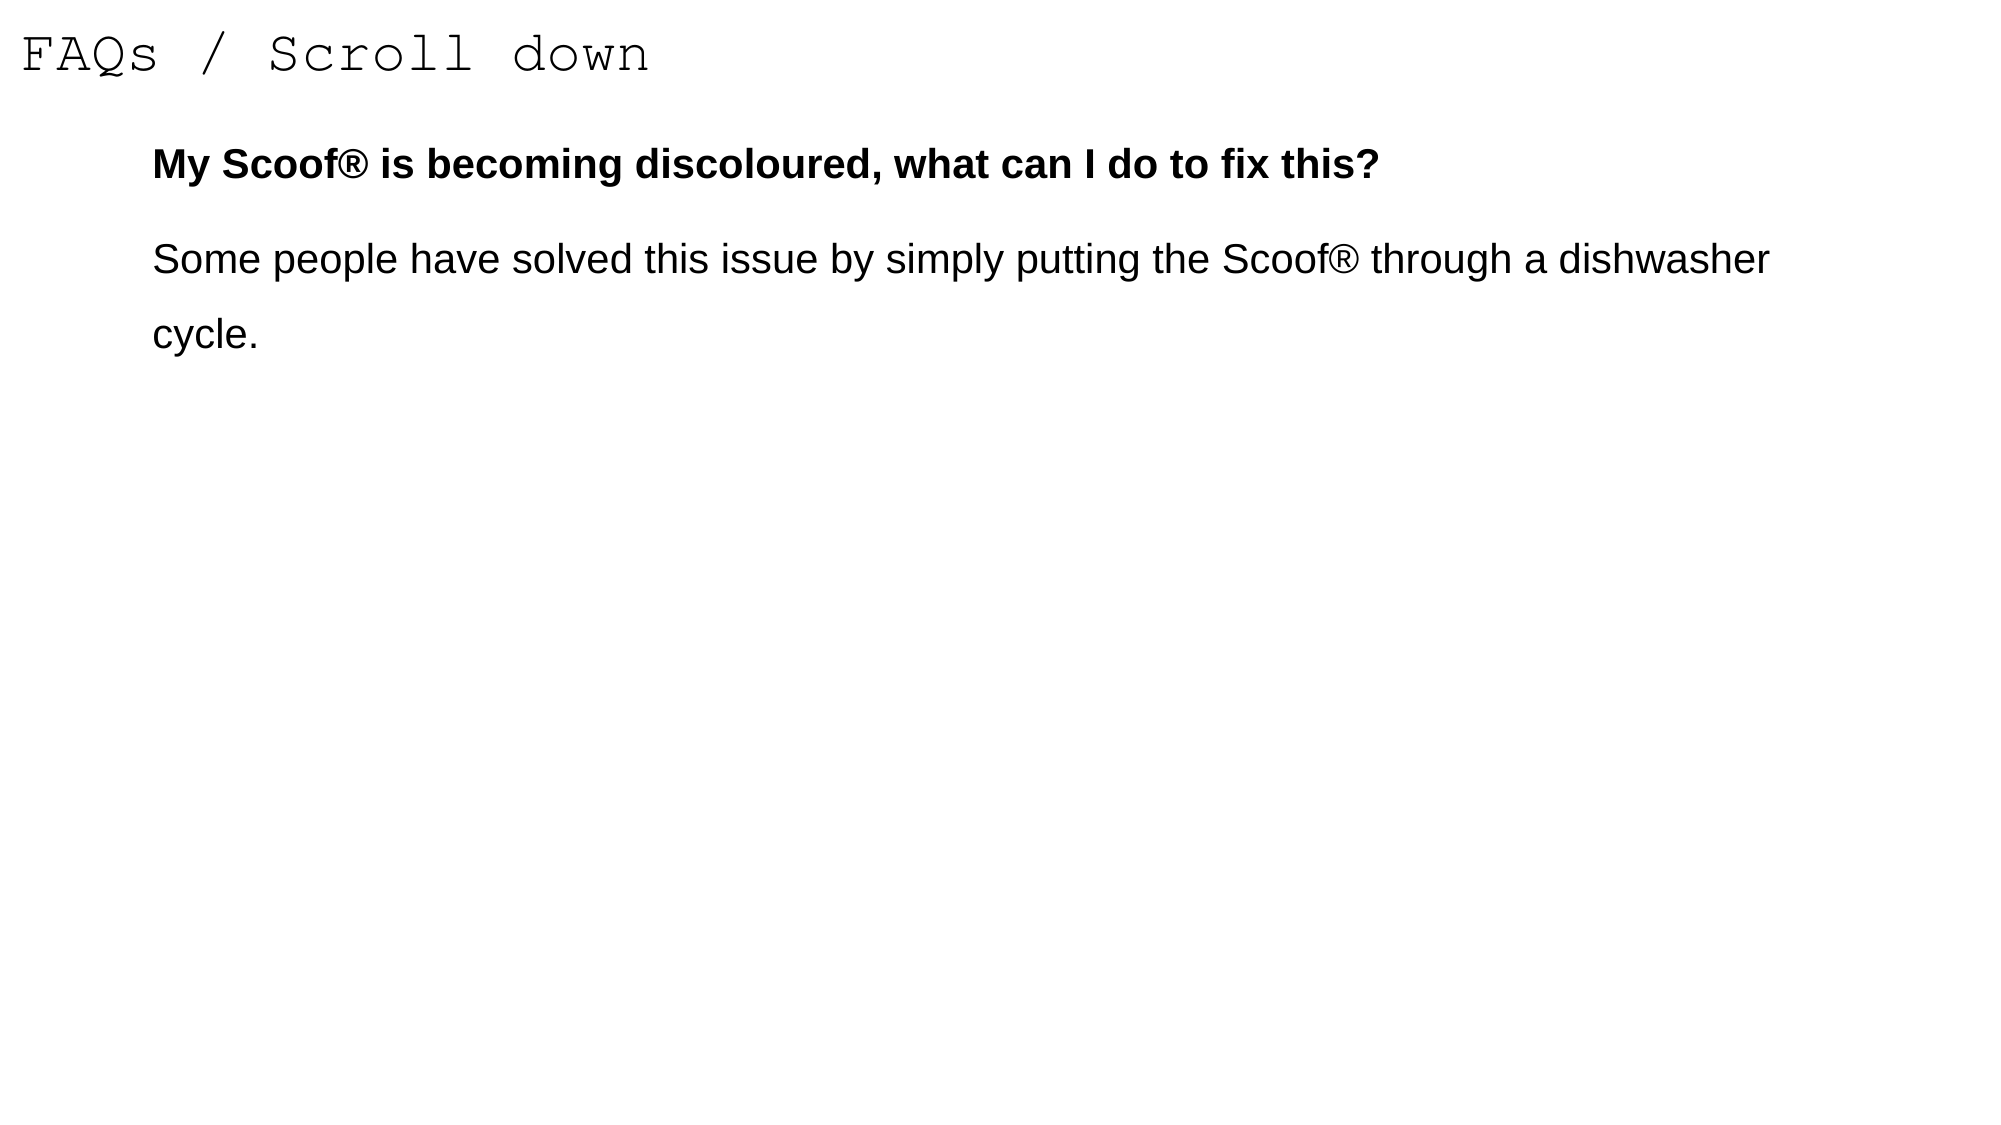

# FAQs / Scroll down
My Scoof® is becoming discoloured, what can I do to fix this?
Some people have solved this issue by simply putting the Scoof® through a dishwasher cycle.